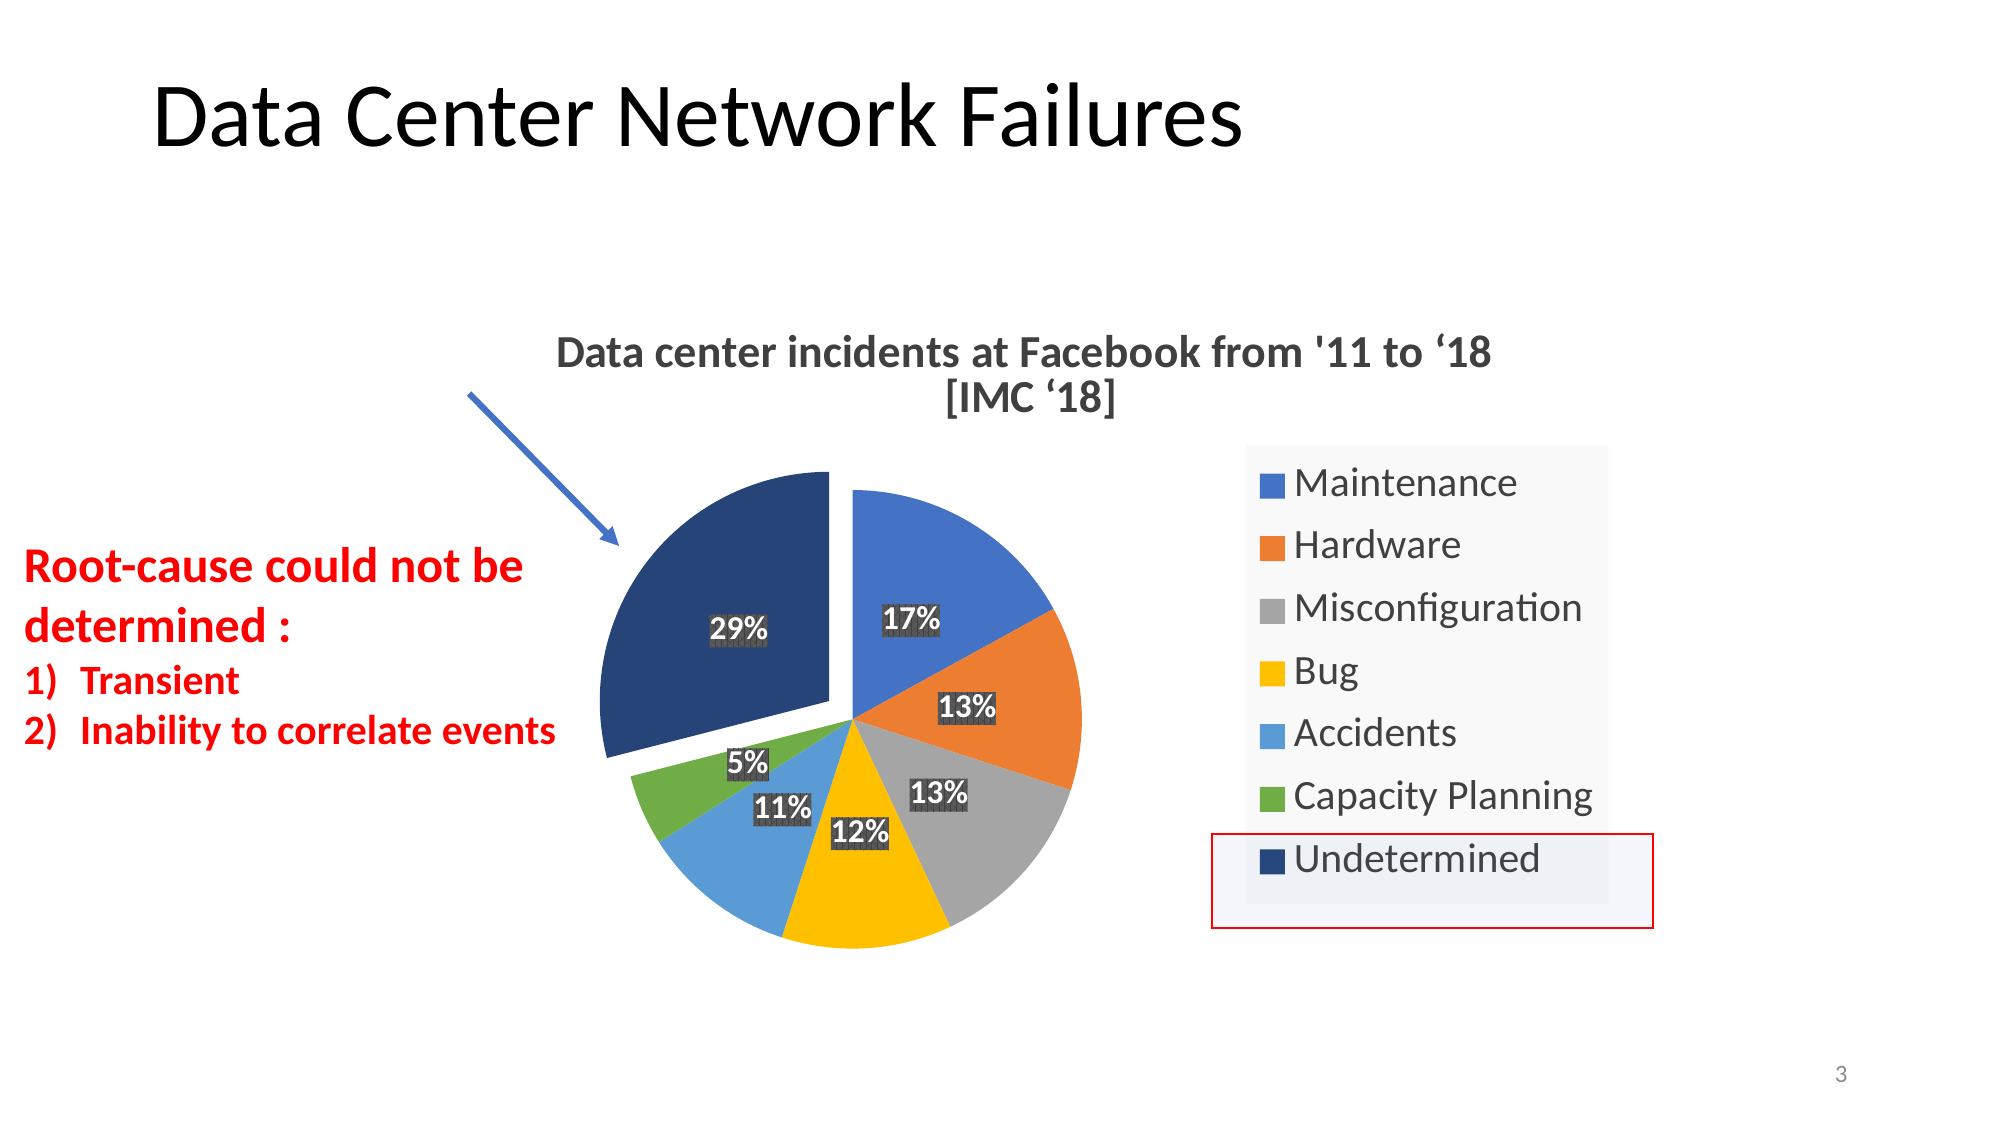

# Data Center Network Failures

### Chart: Data center incidents at Facebook from '11 to ‘18
[IMC ‘18]

| Category | Data center incidents at Facebook from '11 to '18 |
|---|---|
| Maintenance | 17.0 |
| Hardware | 13.0 |
| Misconfiguration | 13.0 |
| Bug | 12.0 |
| Accidents | 11.0 |
| Capacity Planning | 5.0 |
| Undetermined | 29.0 |
Root-cause could not be determined :
Transient
Inability to correlate events

3